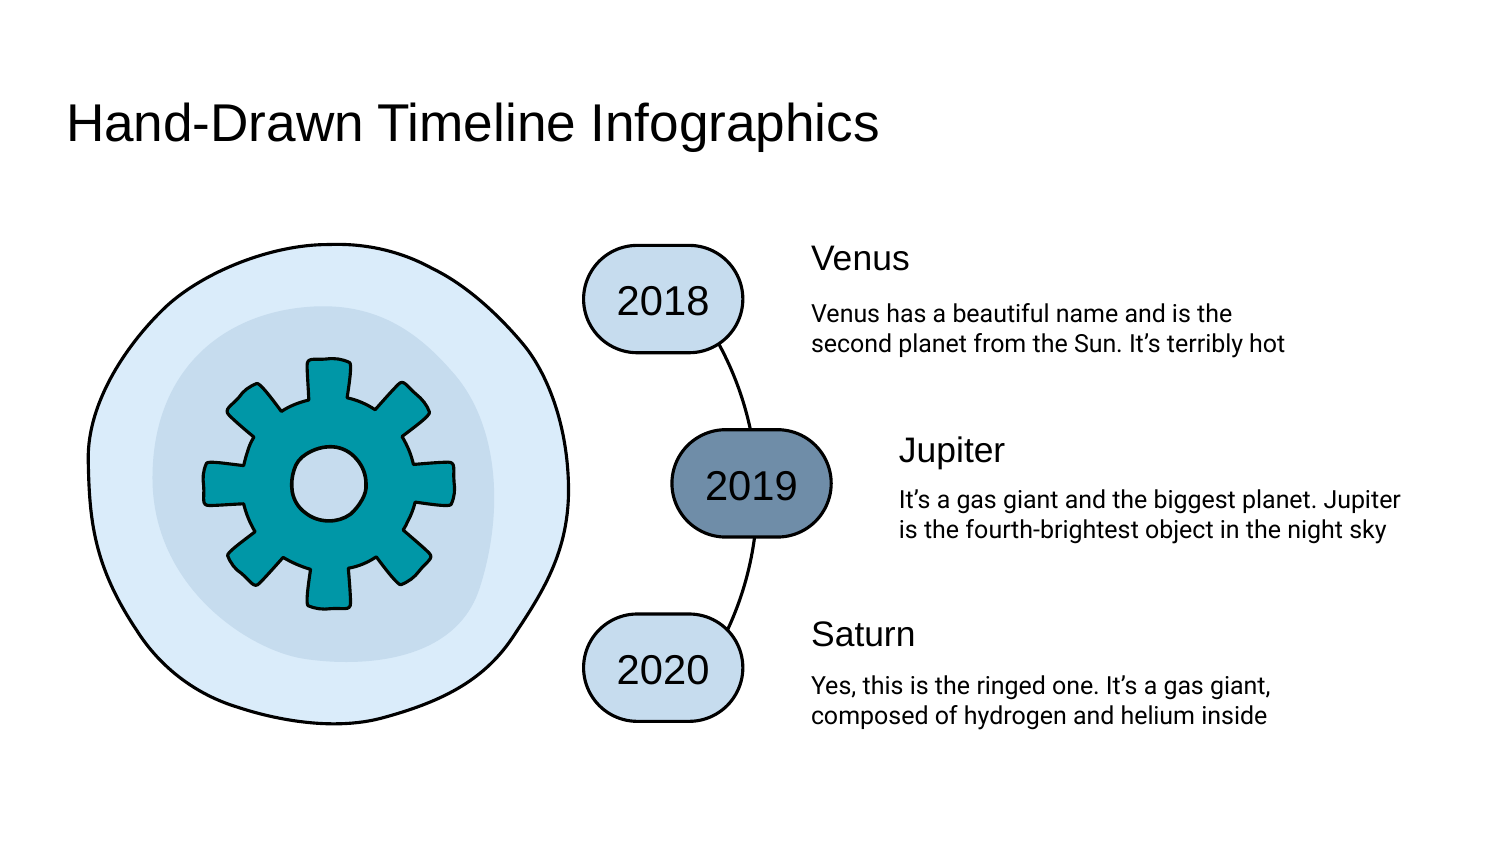

# Hand-Drawn Timeline Infographics

Venus
2018
Venus has a beautiful name and is the
second planet from the Sun. It’s terribly hot

Jupiter
2019
It’s a gas giant and the biggest planet. Jupiter
is the fourth-brightest object in the night sky
Saturn
2020
Yes, this is the ringed one. It’s a gas giant, composed of hydrogen and helium inside